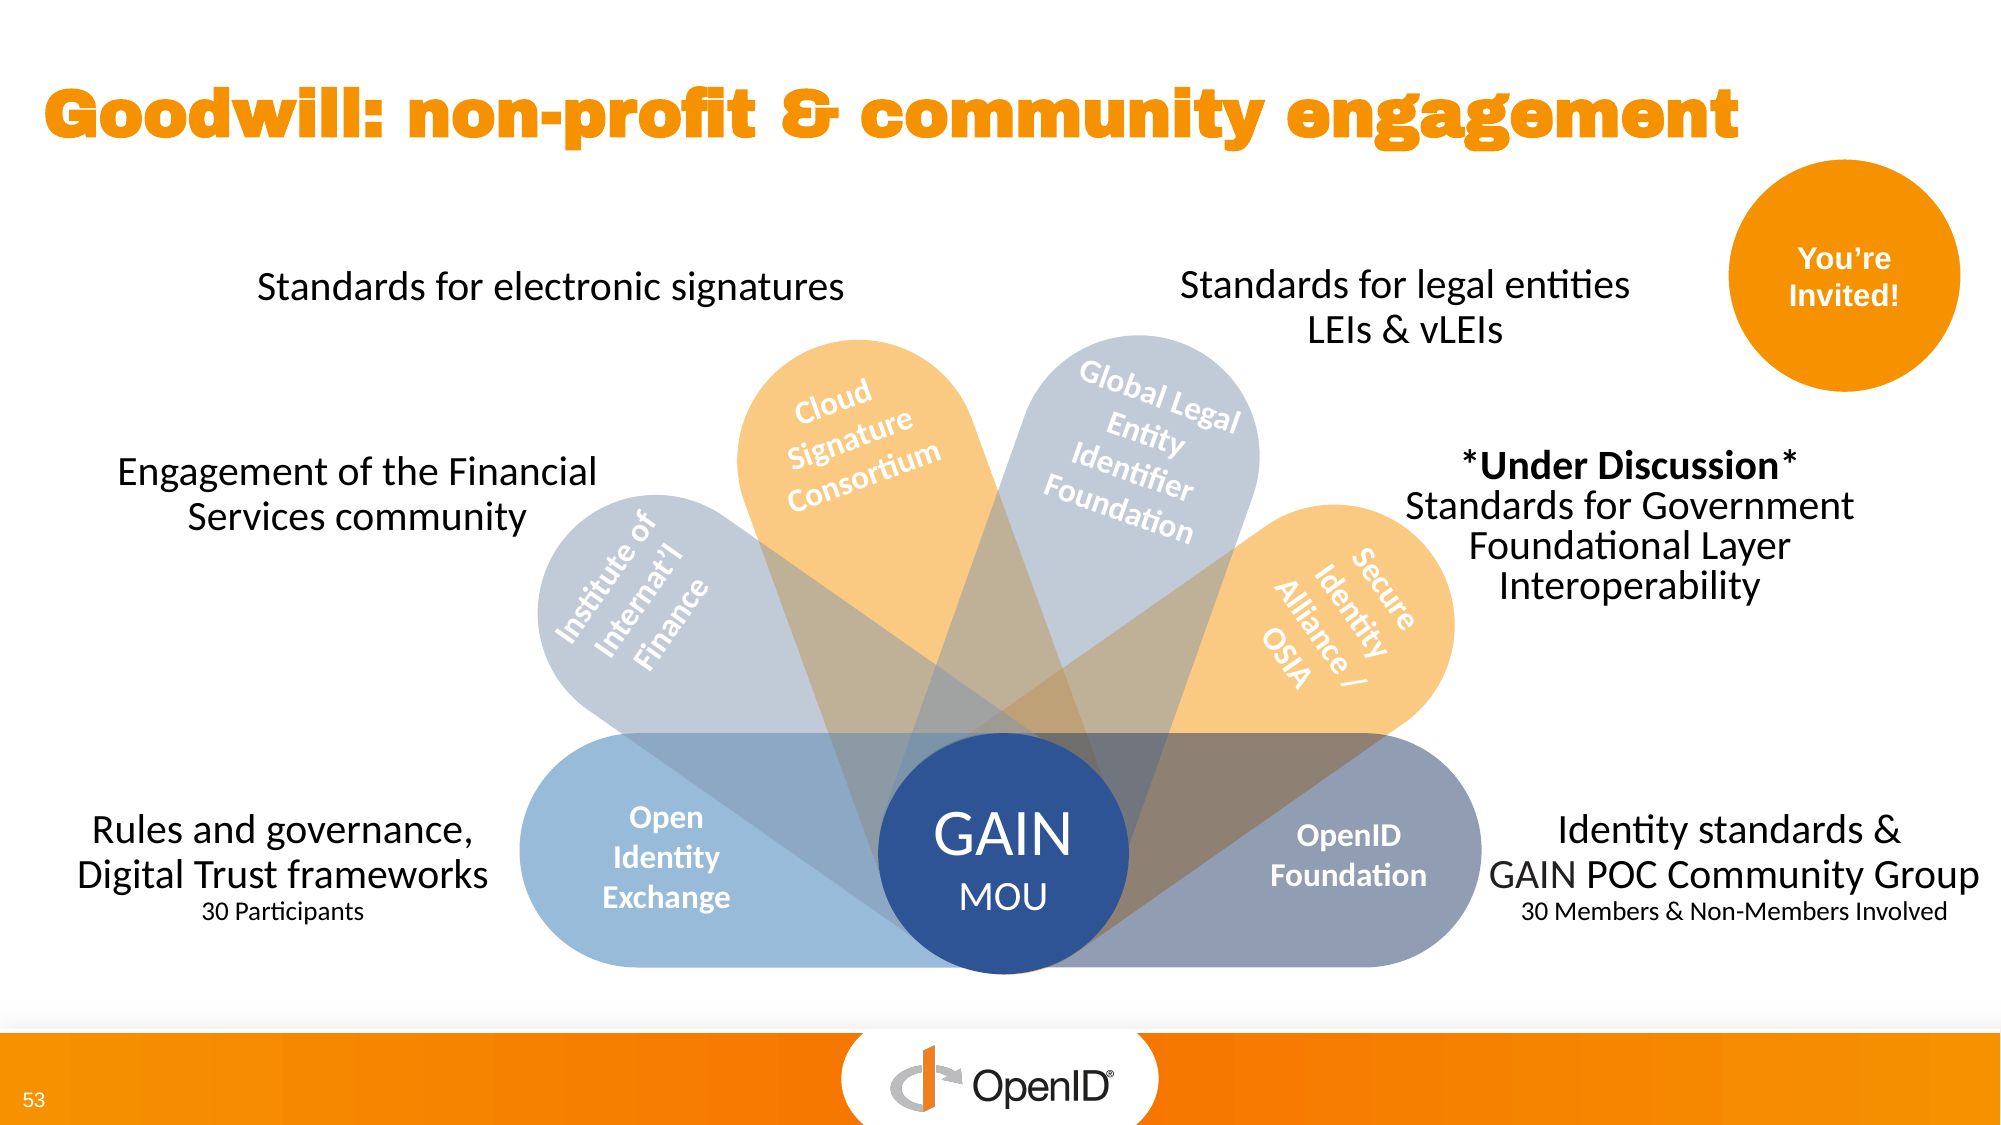

Goodwill: non-profit & community engagement
You’re Invited!
Standards for legal entities LEIs & vLEIs
Standards for electronic signatures
Global Legal Entity Identifier Foundation
Cloud
Signature Consortium
Institute of Internat’l Finance
Secure Identity Alliance / OSIA
*Under Discussion* Standards for Government Foundational Layer Interoperability

Engagement of the Financial Services community

GAIN
MOU
Open Identity Exchange
Rules and governance, Digital Trust frameworks
30 Participants

Identity standards &
GAIN POC Community Group
30 Members & Non-Members Involved
OpenID Foundation